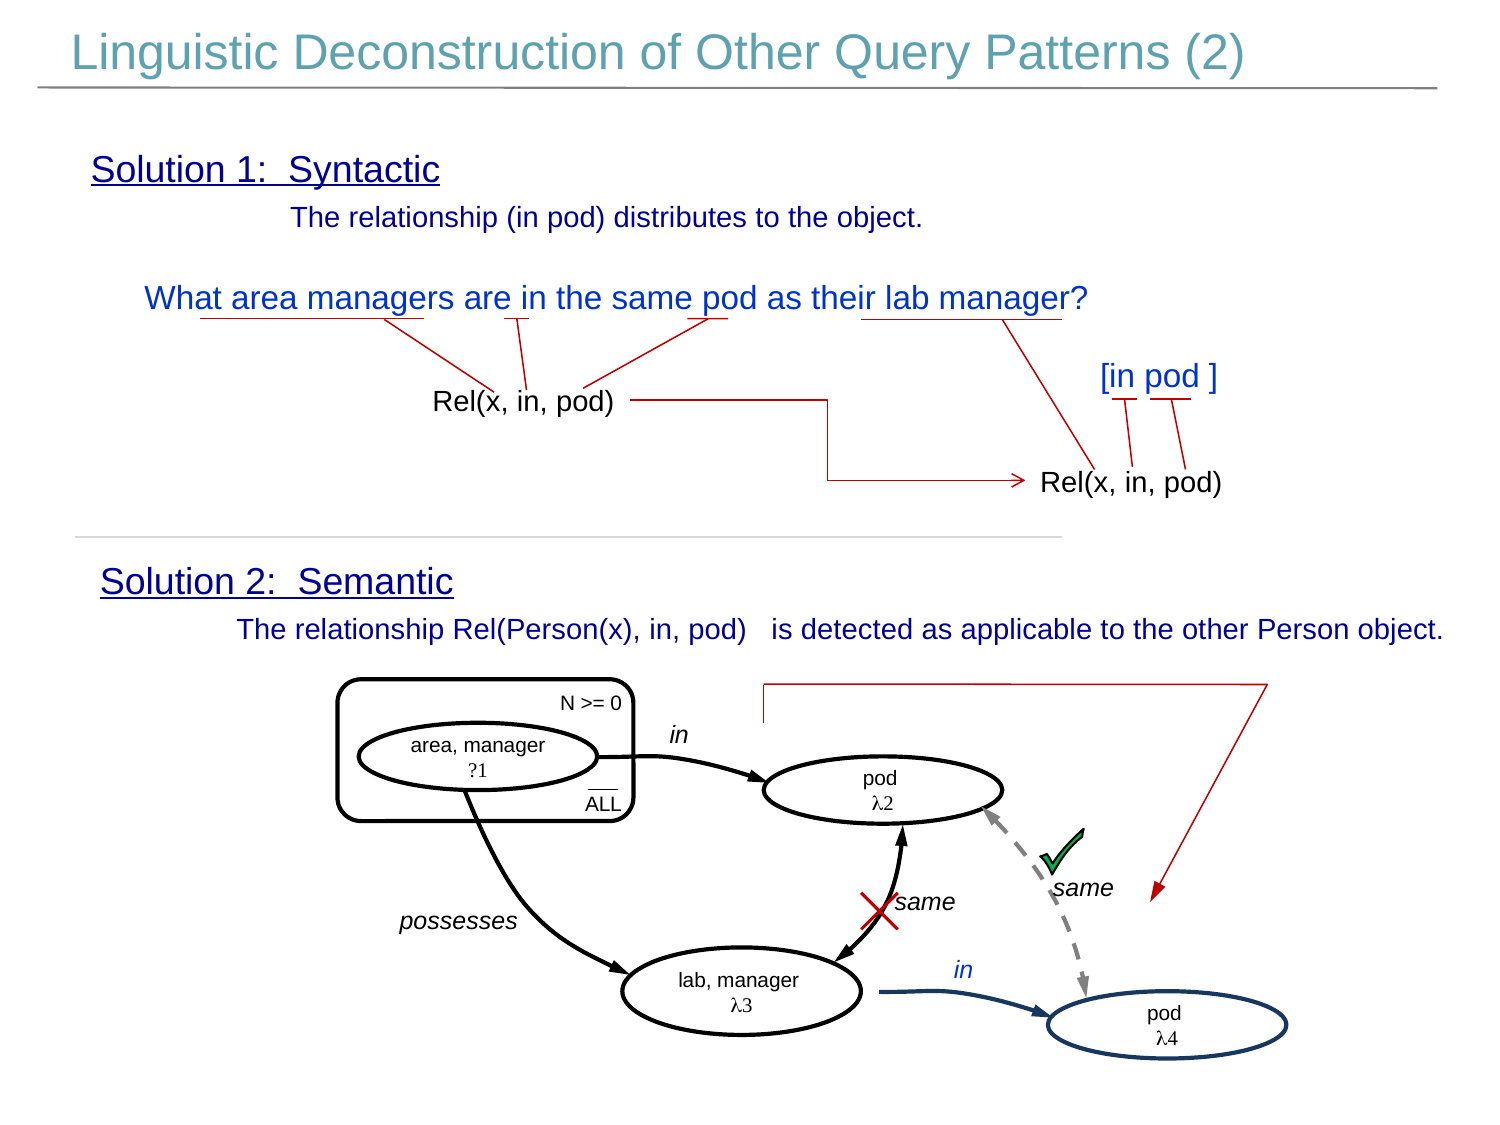

Linguistic Deconstruction of Other Query Patterns (2)
Solution 1:  Syntactic
                   The relationship (in pod) distributes to the object.
What area managers are in the same pod as their lab manager?
 [in pod ]
Rel(x, in, pod)
Rel(x, in, pod)
Solution 2:  Semantic
             The relationship Rel(Person(x), in, pod)   is detected as applicable to the other Person object.

N >= 0

in
area, manager
?1
pod
λ2
ALL

same
same

possesses

in
lab, manager
λ3
pod
λ4